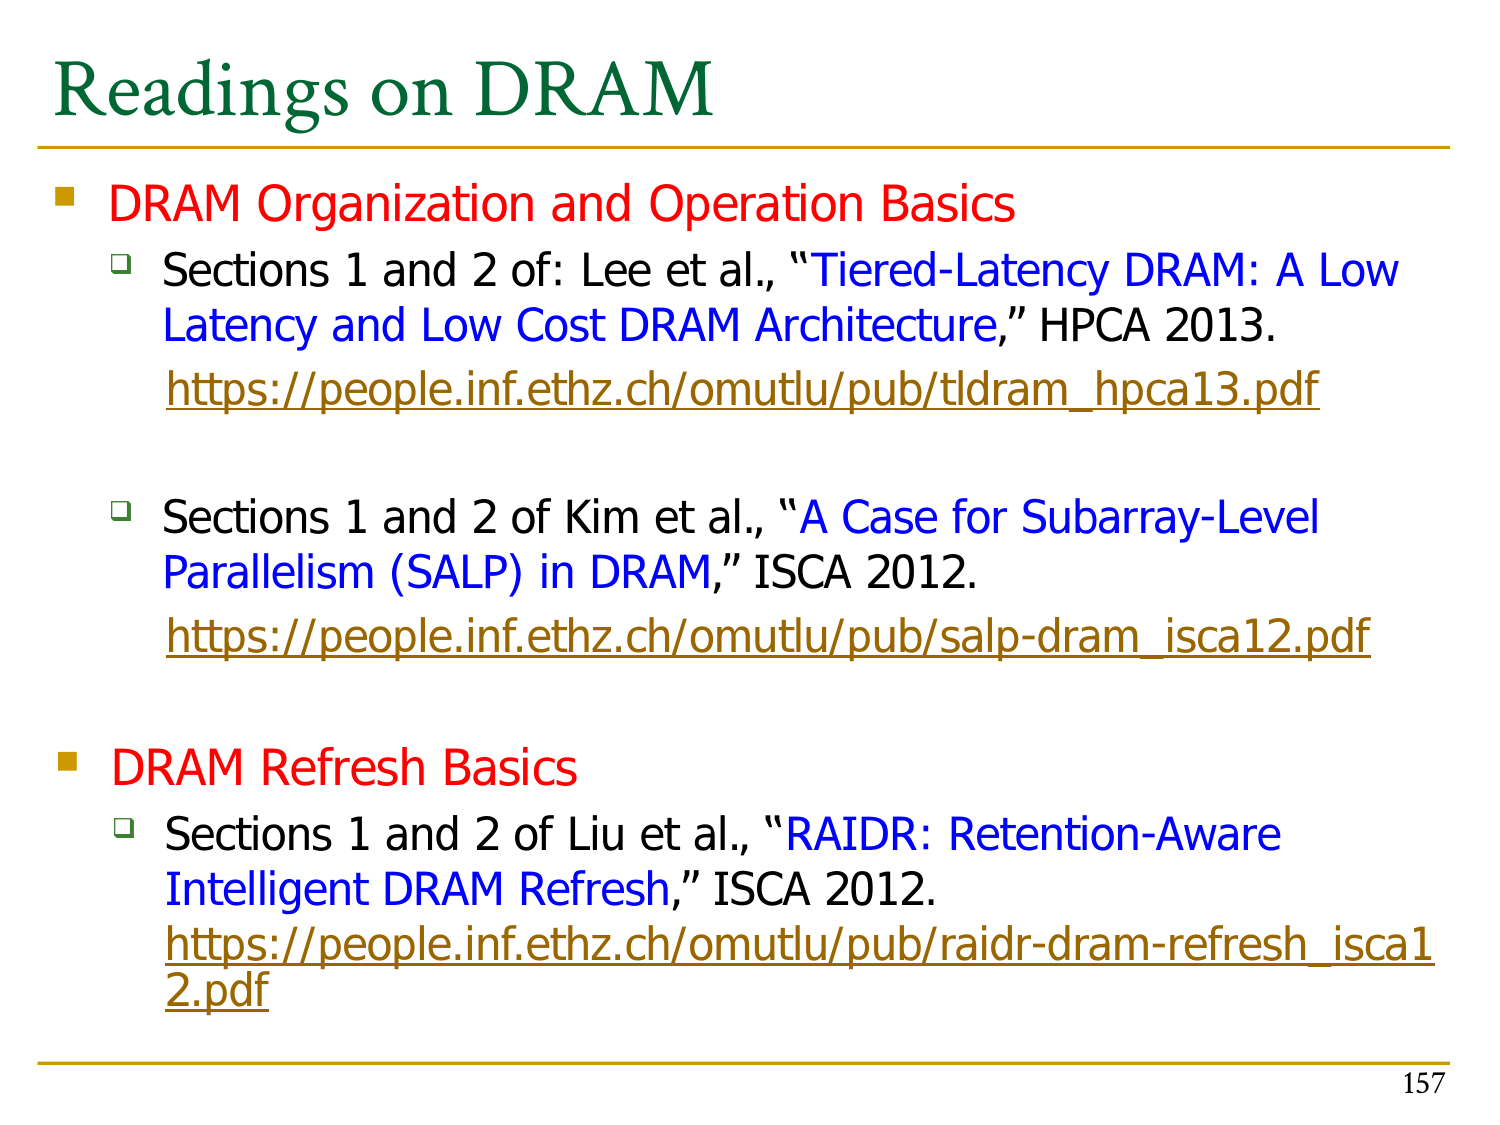

# Readings on DRAM
DRAM Organization and Operation Basics
Sections 1 and 2 of: Lee et al., “Tiered-Latency DRAM: A Low Latency and Low Cost DRAM Architecture,” HPCA 2013.
    https://people.inf.ethz.ch/omutlu/pub/tldram_hpca13.pdf

Sections 1 and 2 of Kim et al., “A Case for Subarray-Level Parallelism (SALP) in DRAM,” ISCA 2012.
    https://people.inf.ethz.ch/omutlu/pub/salp-dram_isca12.pdf

DRAM Refresh Basics
Sections 1 and 2 of Liu et al., “RAIDR: Retention-Aware Intelligent DRAM Refresh,” ISCA 2012. https://people.inf.ethz.ch/omutlu/pub/raidr-dram-refresh_isca12.pdf
157